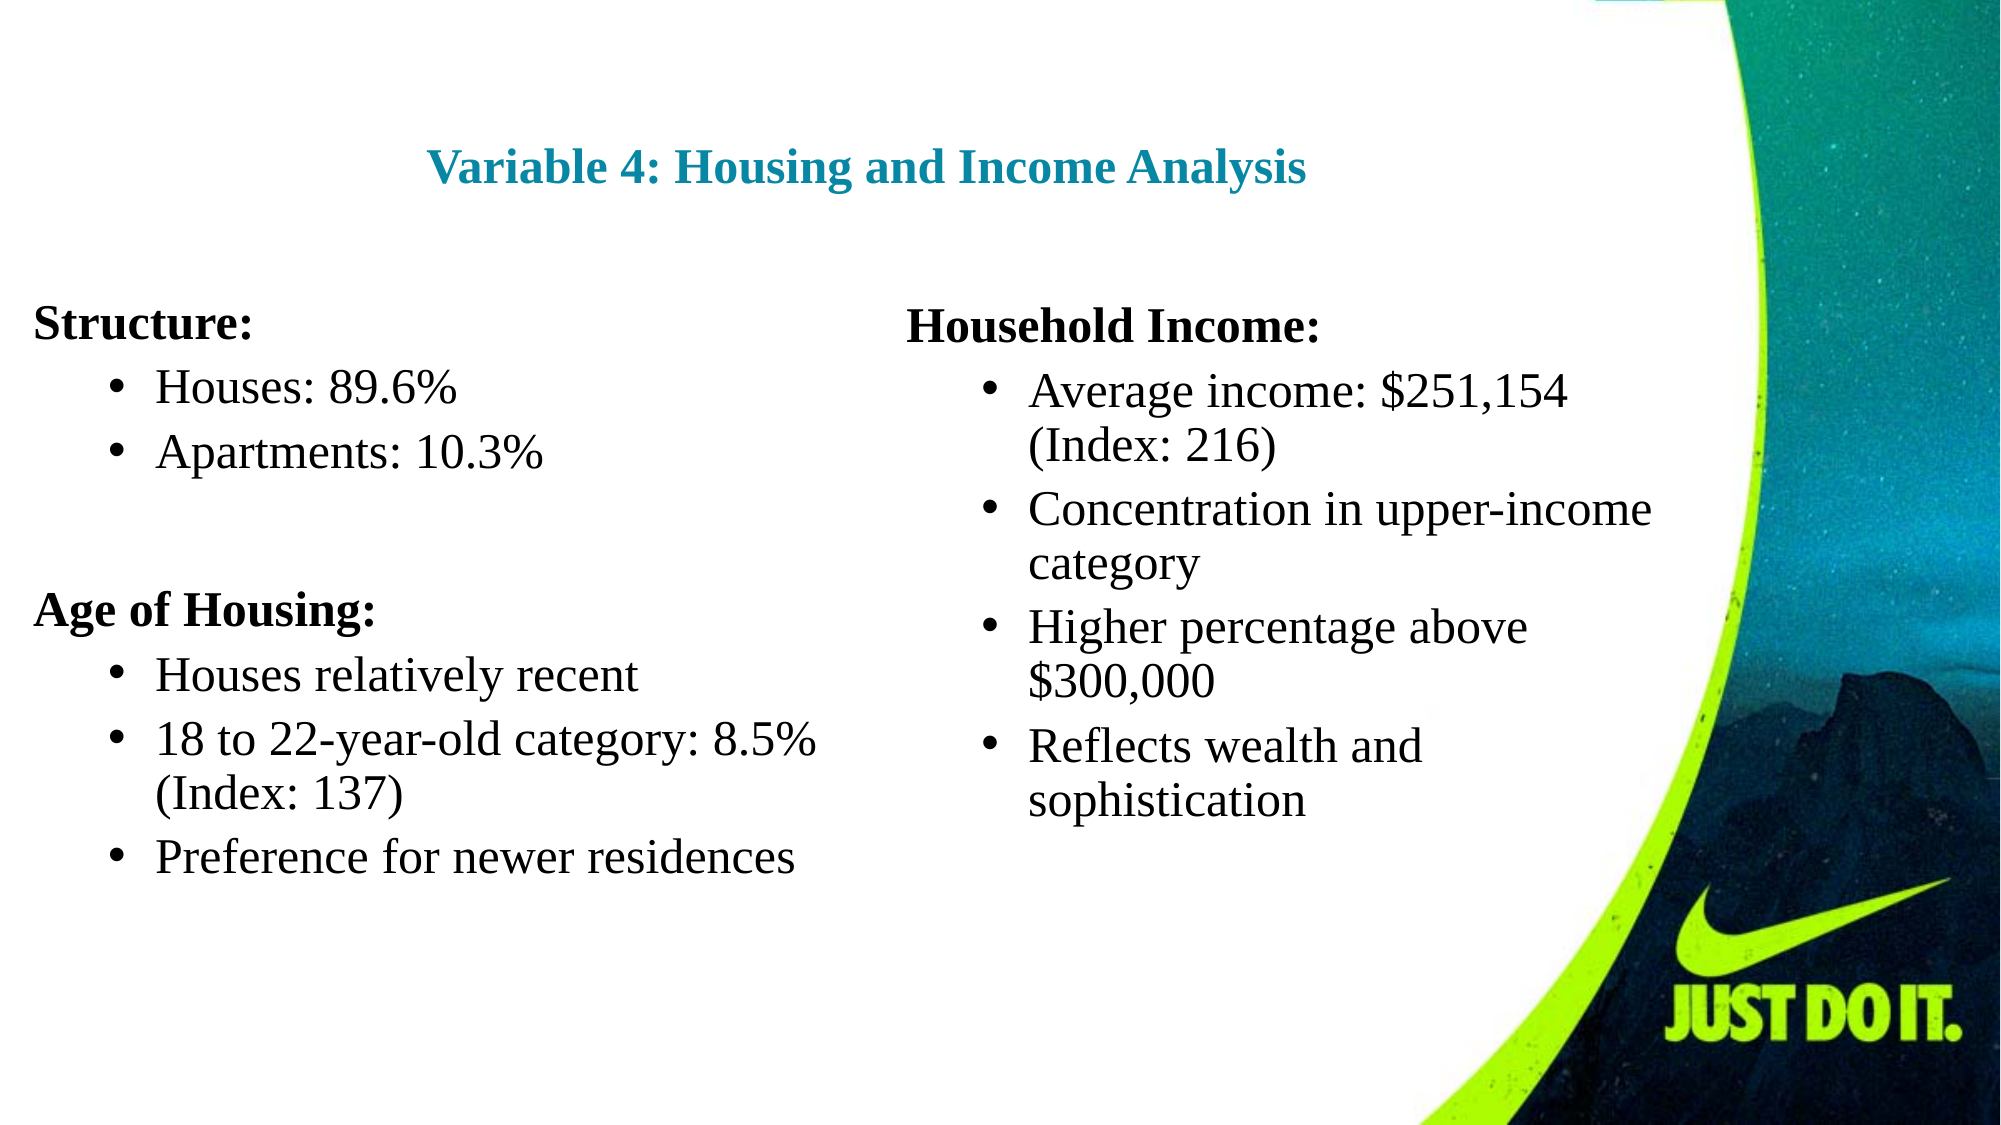

Variable 4: Housing and Income Analysis
Structure:
Houses: 89.6%
Apartments: 10.3%

Age of Housing:
Houses relatively recent
18 to 22-year-old category: 8.5% (Index: 137)
Preference for newer residences
Household Income:
Average income: $251,154 (Index: 216)
Concentration in upper-income category
Higher percentage above $300,000
Reflects wealth and sophistication